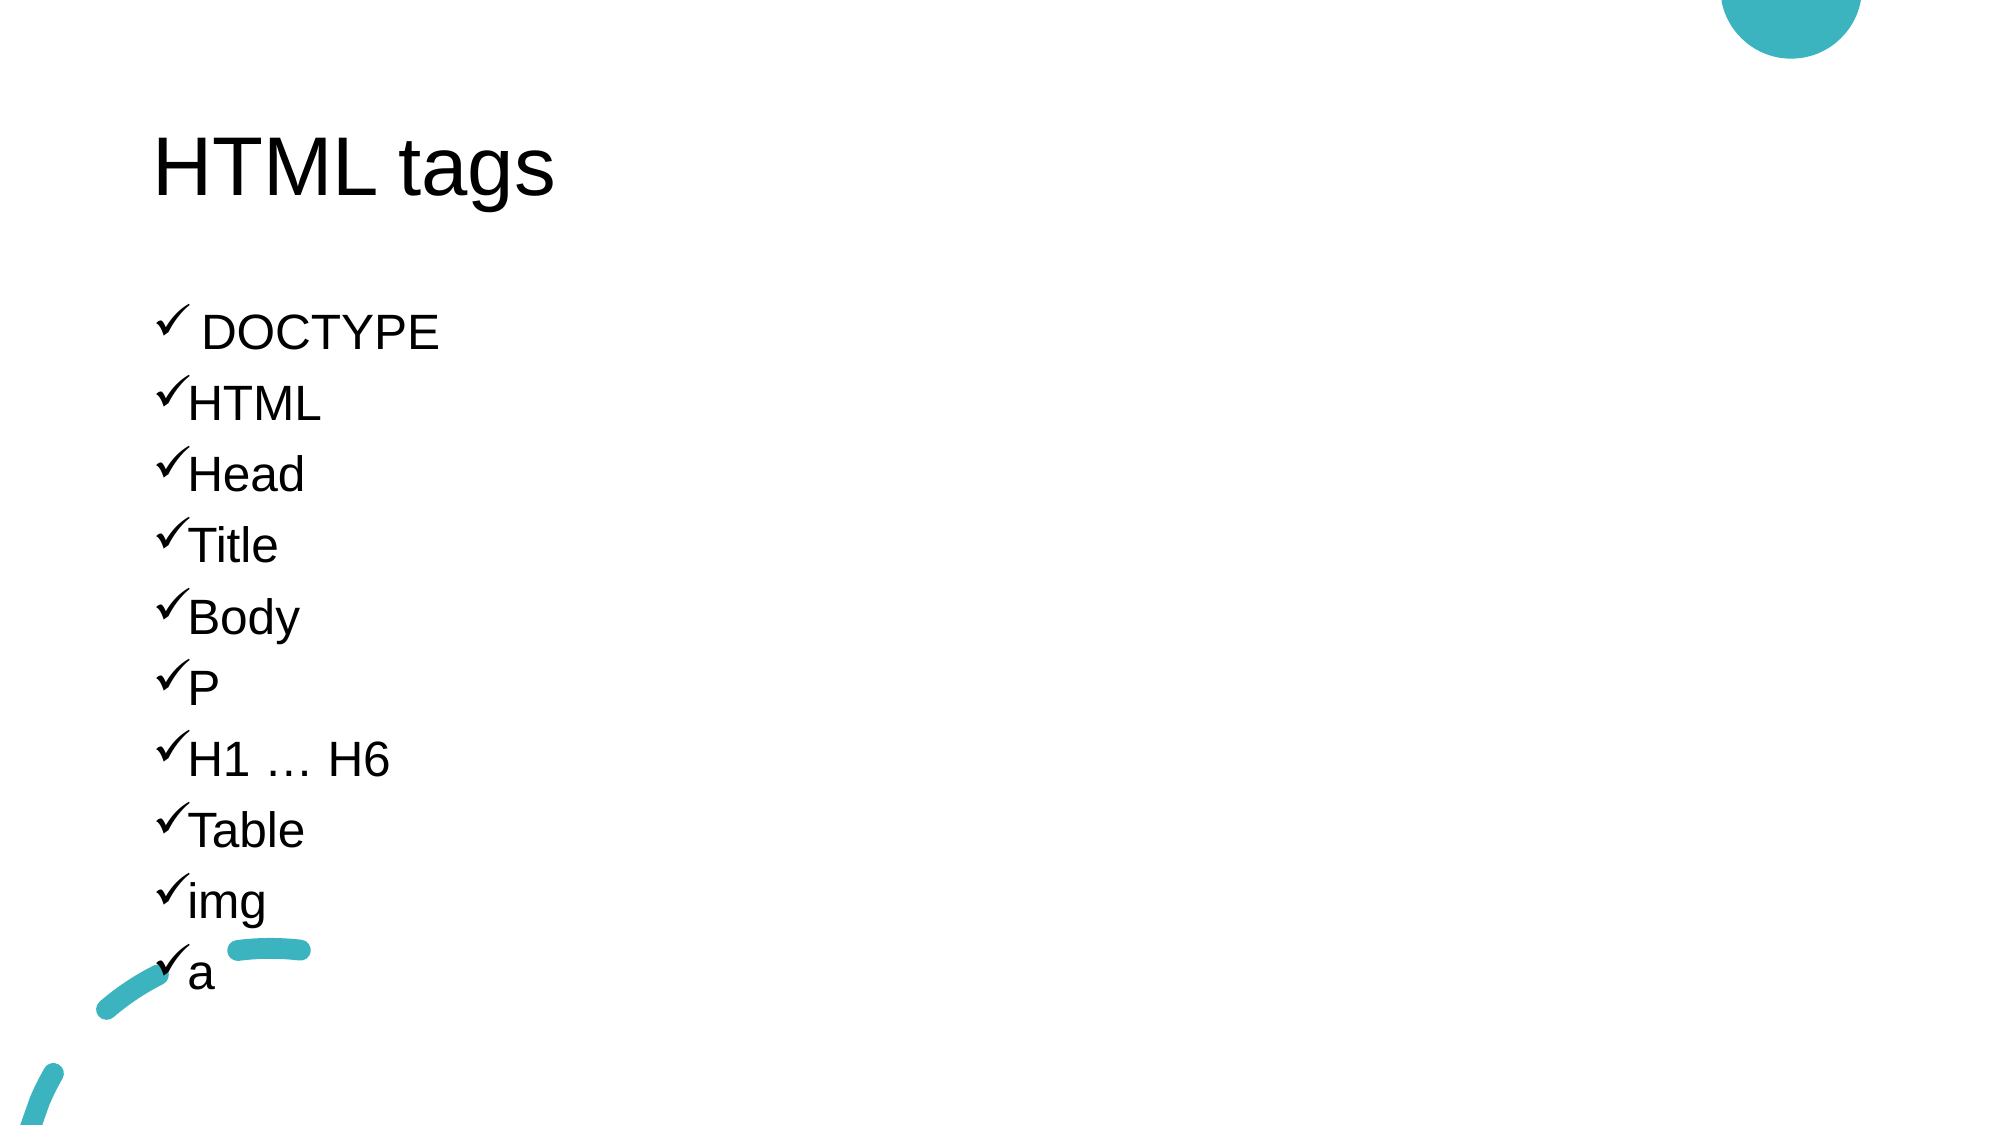

# HTML tags
 DOCTYPE
HTML
Head
Title
Body
P
H1 … H6
Table
img
a